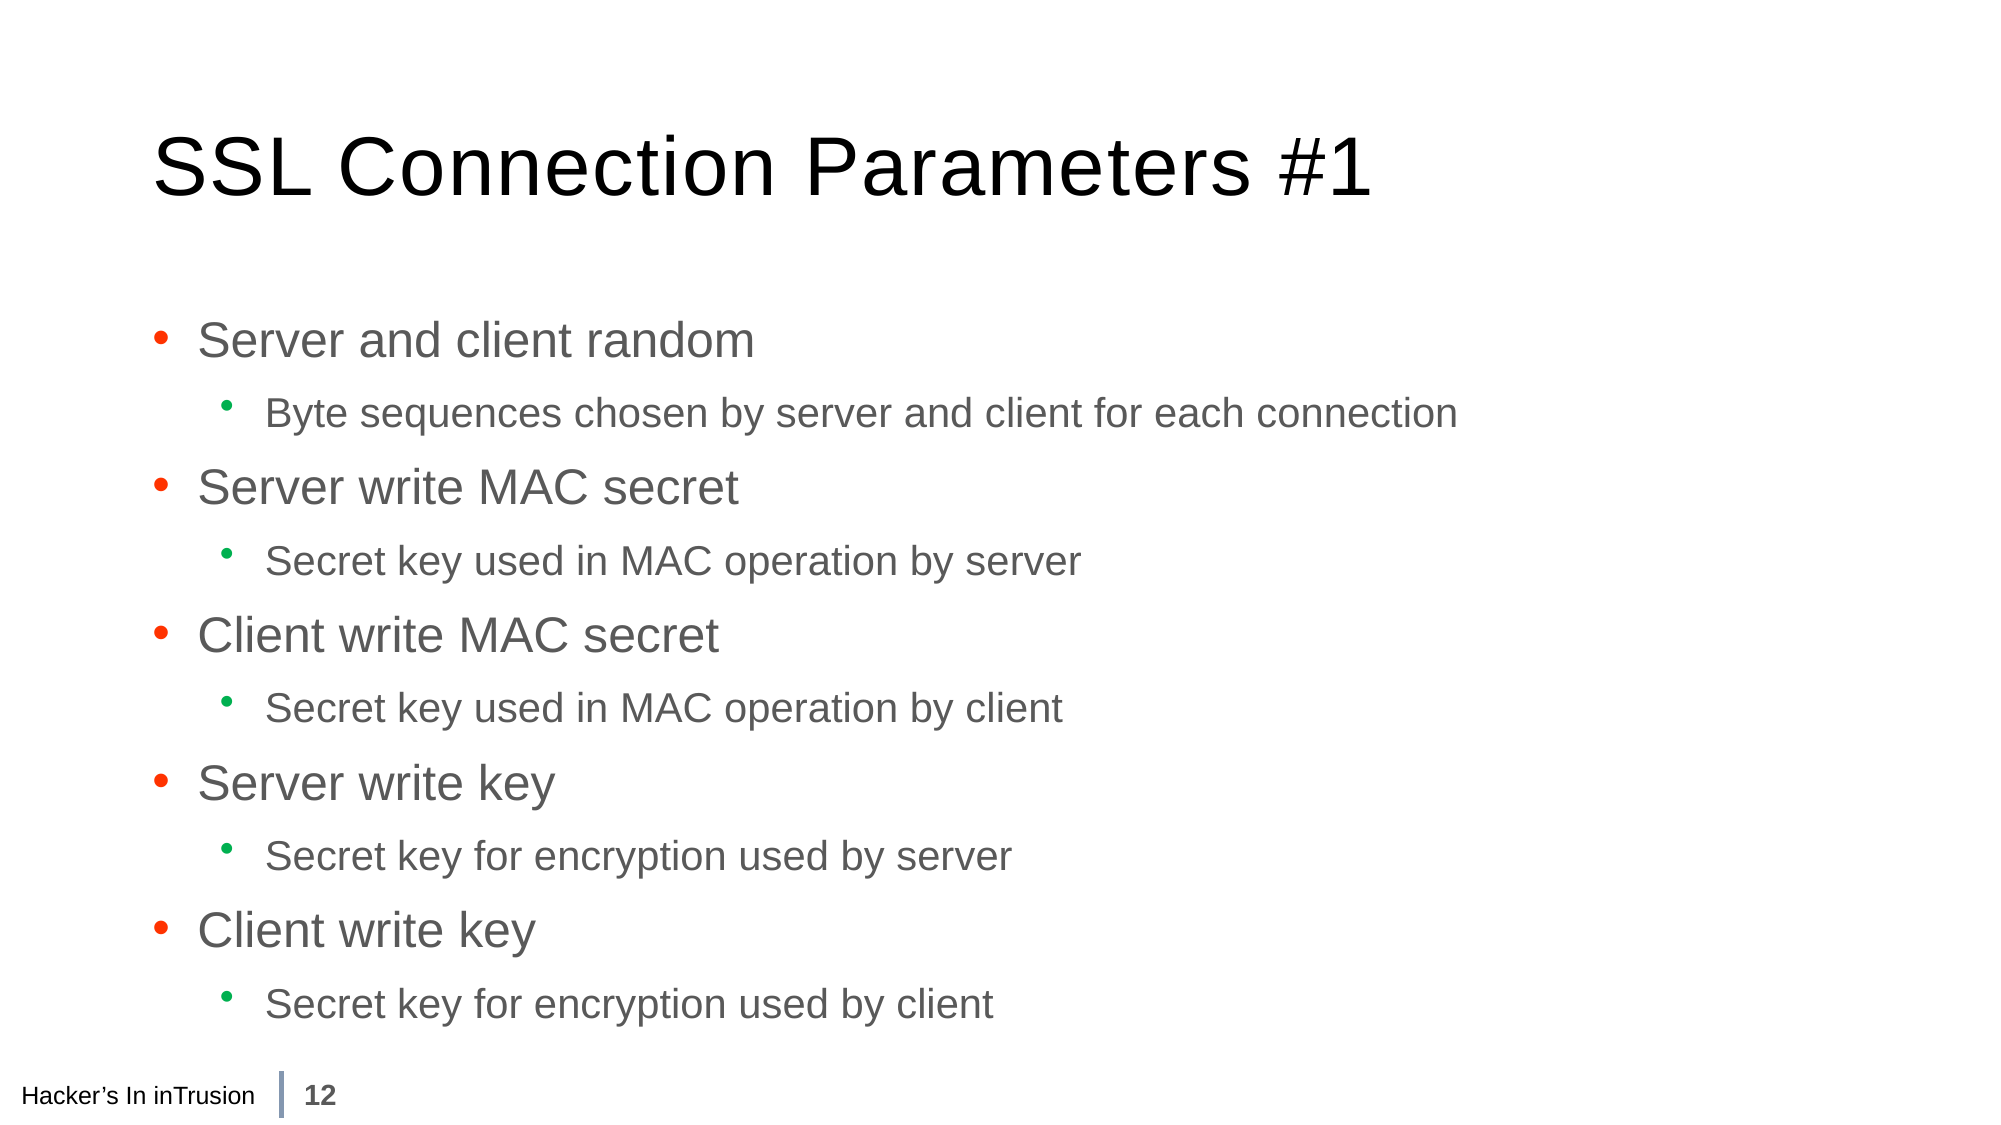

# SSL Connection Parameters #1
Server and client random
Byte sequences chosen by server and client for each connection
Server write MAC secret
Secret key used in MAC operation by server
Client write MAC secret
Secret key used in MAC operation by client
Server write key
Secret key for encryption used by server
Client write key
Secret key for encryption used by client